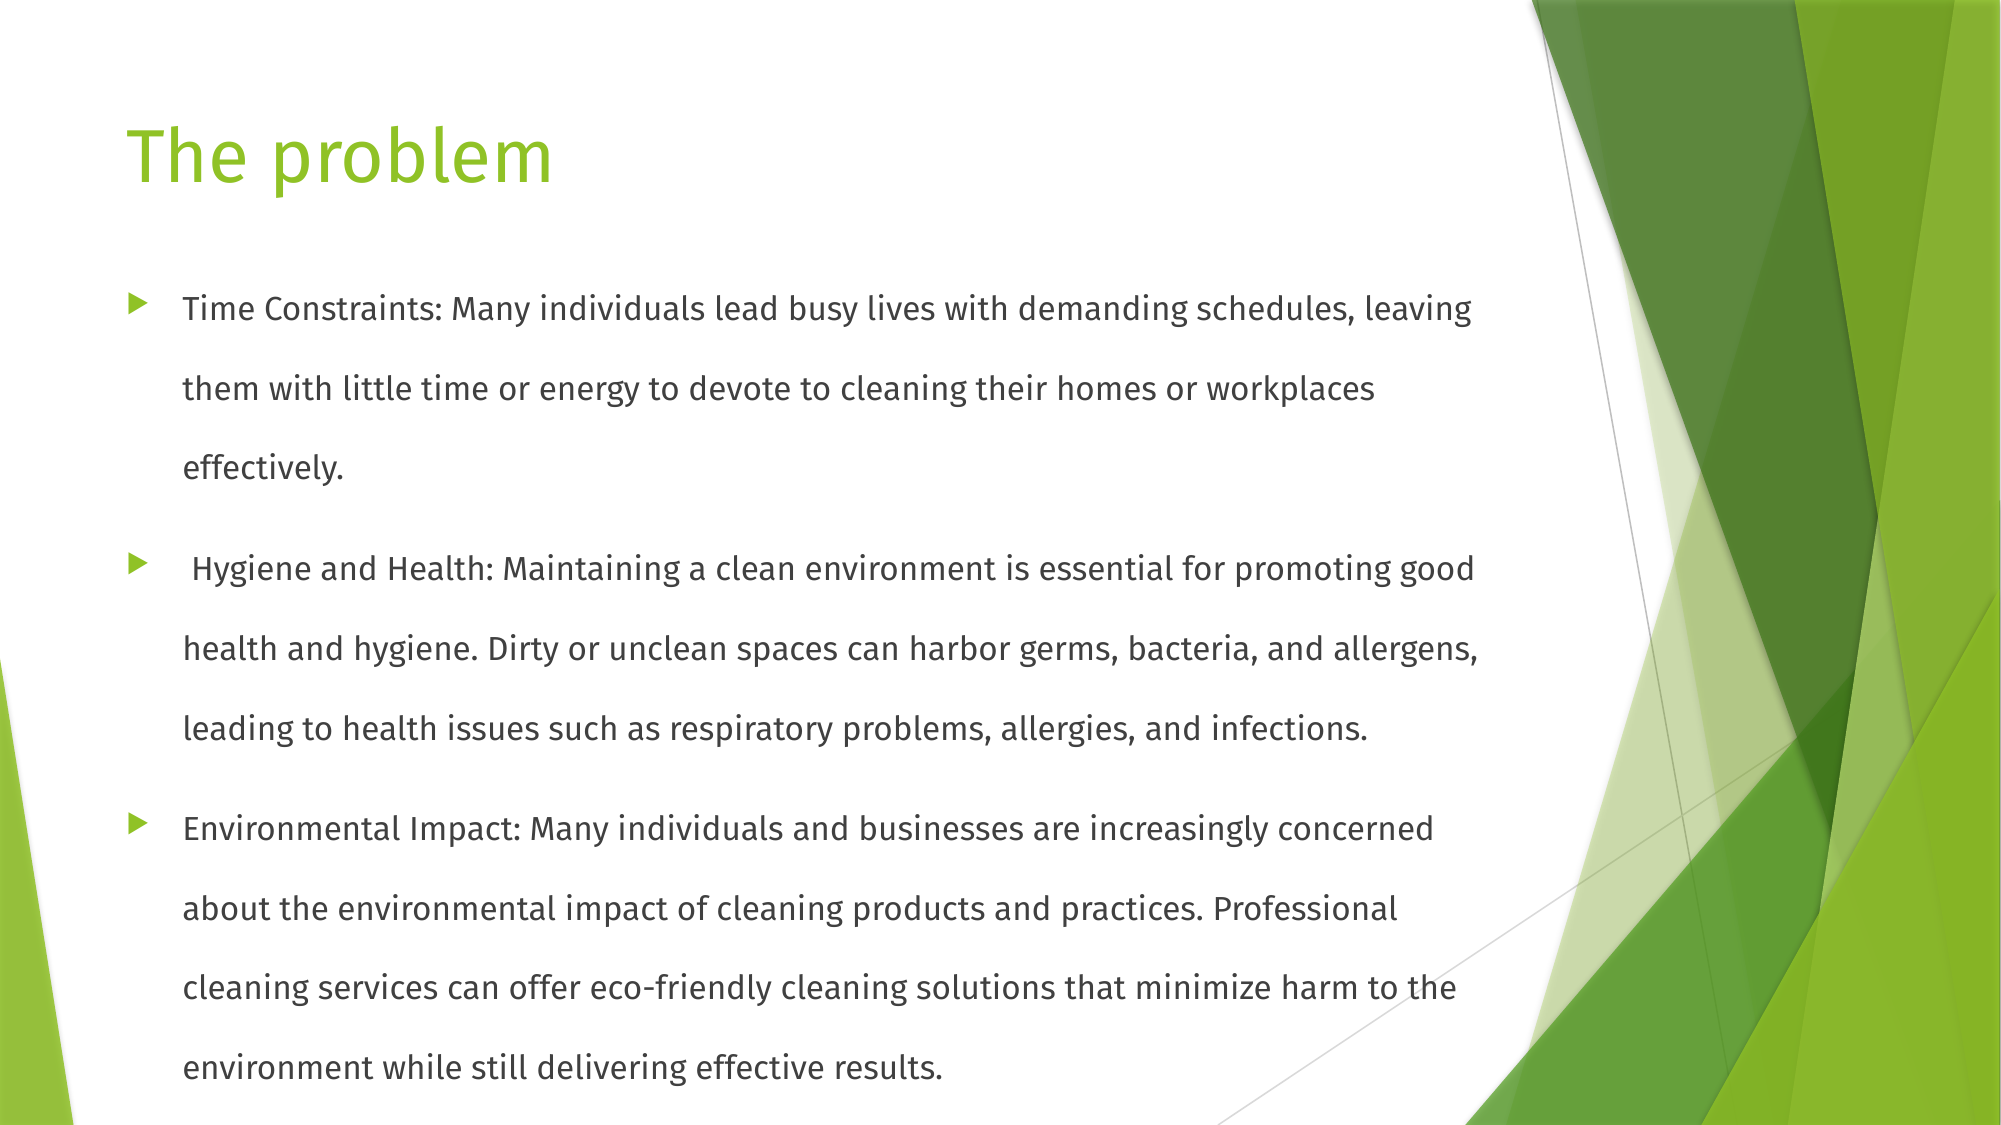

# The problem
Time Constraints: Many individuals lead busy lives with demanding schedules, leaving them with little time or energy to devote to cleaning their homes or workplaces effectively.
 Hygiene and Health: Maintaining a clean environment is essential for promoting good health and hygiene. Dirty or unclean spaces can harbor germs, bacteria, and allergens, leading to health issues such as respiratory problems, allergies, and infections.
Environmental Impact: Many individuals and businesses are increasingly concerned about the environmental impact of cleaning products and practices. Professional cleaning services can offer eco-friendly cleaning solutions that minimize harm to the environment while still delivering effective results.